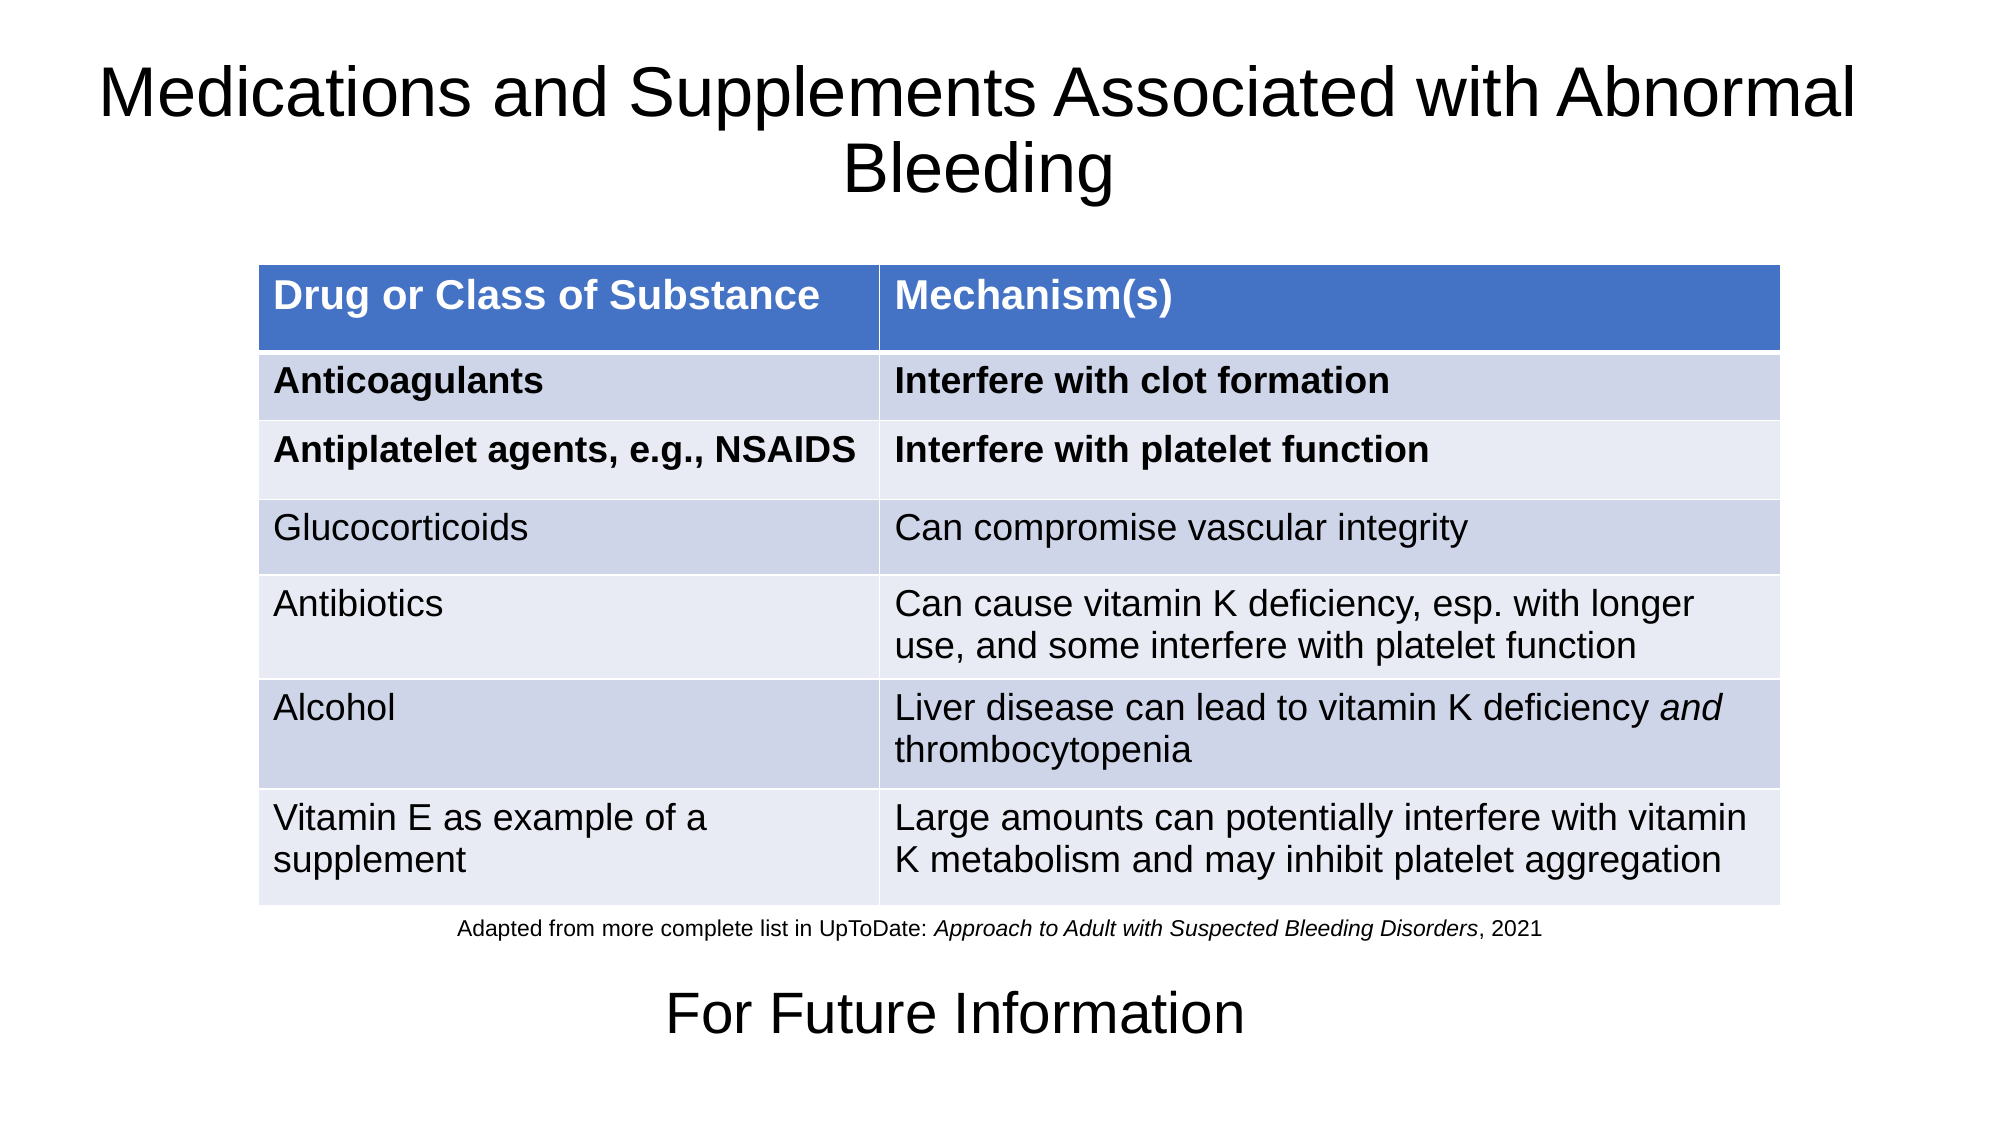

# Medications and Supplements Associated with Abnormal Bleeding
| Drug or Class of Substance | Mechanism(s) |
| --- | --- |
| Anticoagulants | Interfere with clot formation |
| Antiplatelet agents, e.g., NSAIDS | Interfere with platelet function |
| Glucocorticoids | Can compromise vascular integrity |
| Antibiotics | Can cause vitamin K deficiency, esp. with longer use, and some interfere with platelet function |
| Alcohol | Liver disease can lead to vitamin K deficiency and thrombocytopenia |
| Vitamin E as example of a supplement | Large amounts can potentially interfere with vitamin K metabolism and may inhibit platelet aggregation |
Adapted from more complete list in UpToDate: Approach to Adult with Suspected Bleeding Disorders, 2021
For Future Information